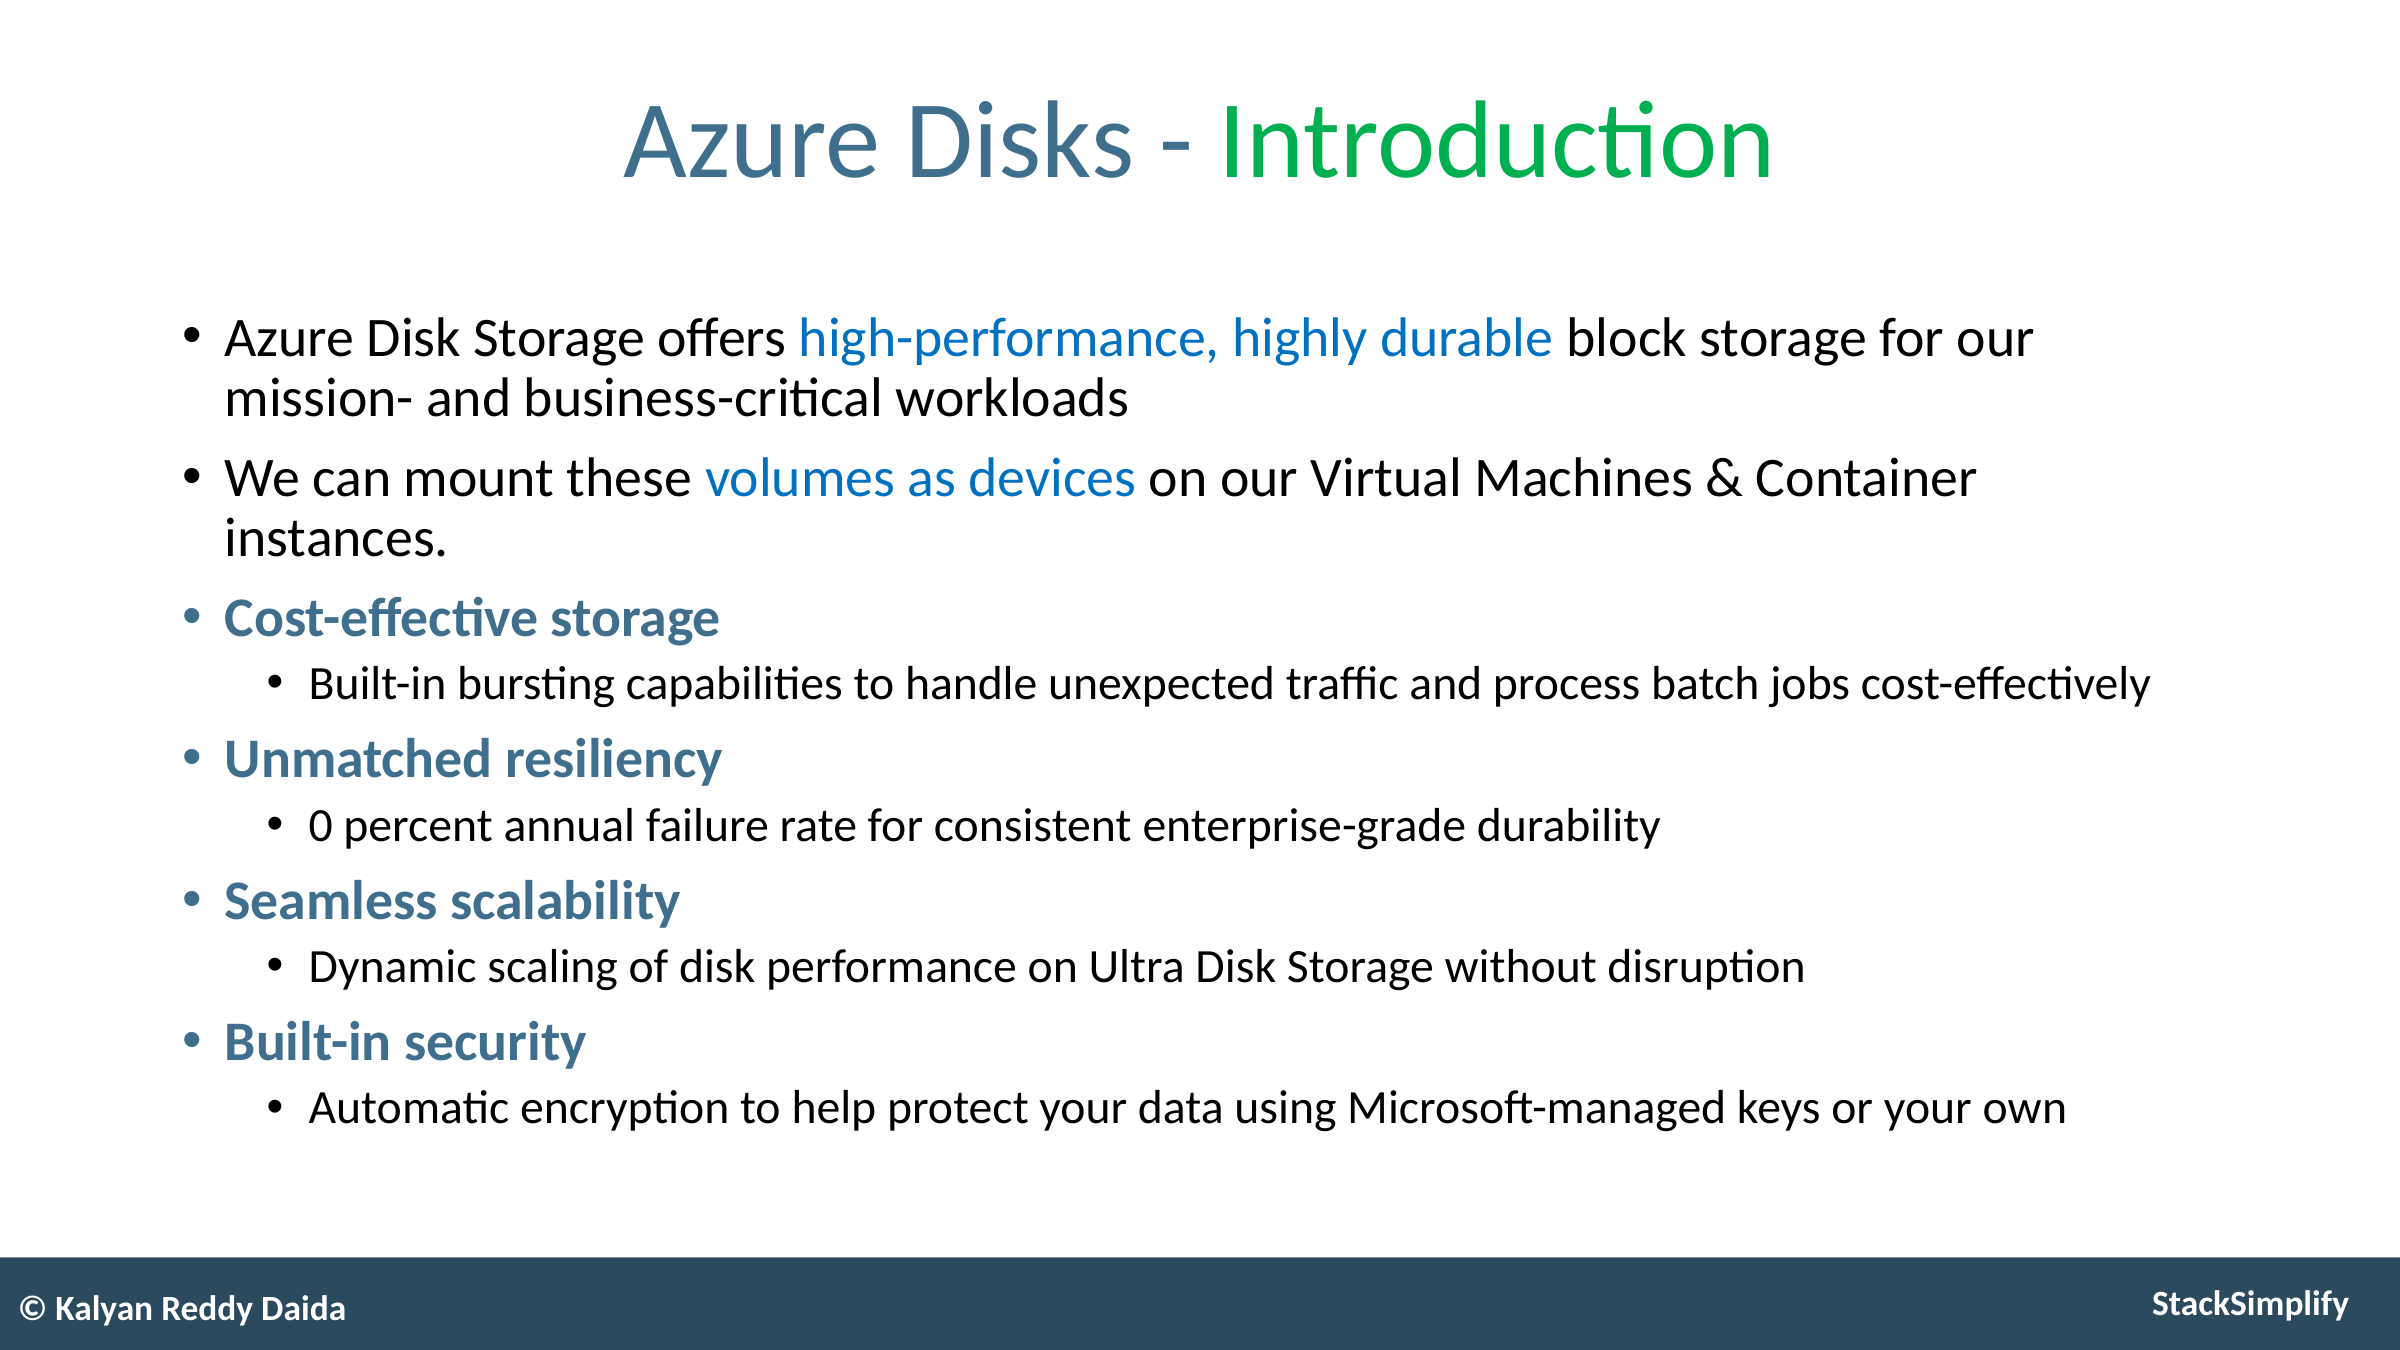

# Azure Disks - Introduction
Azure Disk Storage offers high-performance, highly durable block storage for our mission- and business-critical workloads
We can mount these volumes as devices on our Virtual Machines & Container instances.
Cost-effective storage
Built-in bursting capabilities to handle unexpected traffic and process batch jobs cost-effectively
Unmatched resiliency
0 percent annual failure rate for consistent enterprise-grade durability
Seamless scalability
Dynamic scaling of disk performance on Ultra Disk Storage without disruption
Built-in security
Automatic encryption to help protect your data using Microsoft-managed keys or your own
© Kalyan Reddy Daida